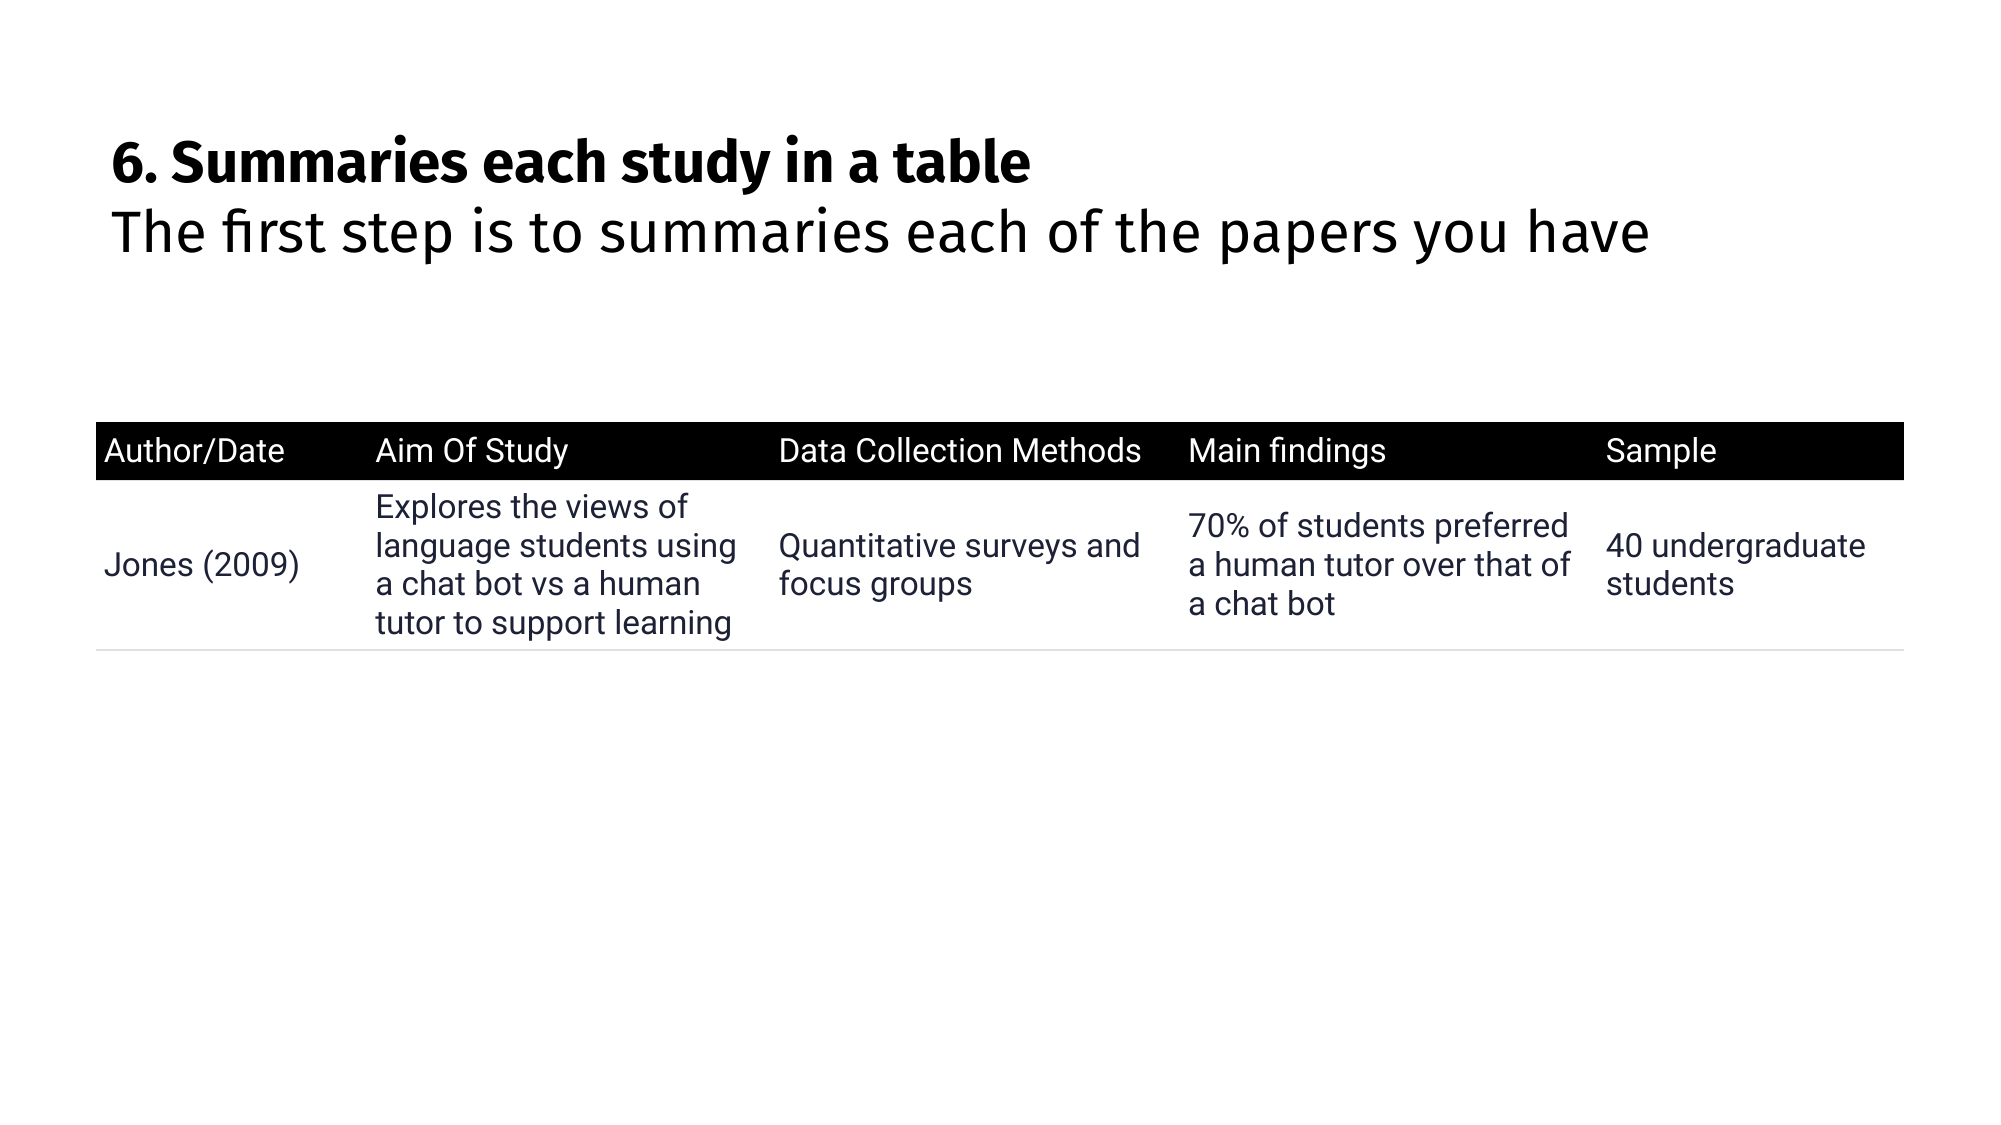

6. Summaries each study in a table
The first step is to summaries each of the papers you have
| Author/Date | Aim Of Study | Data Collection Methods | Main findings | Sample |
| --- | --- | --- | --- | --- |
| Jones (2009) | Explores the views of language students using a chat bot vs a human tutor to support learning | Quantitative surveys and focus groups | 70% of students preferred a human tutor over that of a chat bot | 40 undergraduate students |